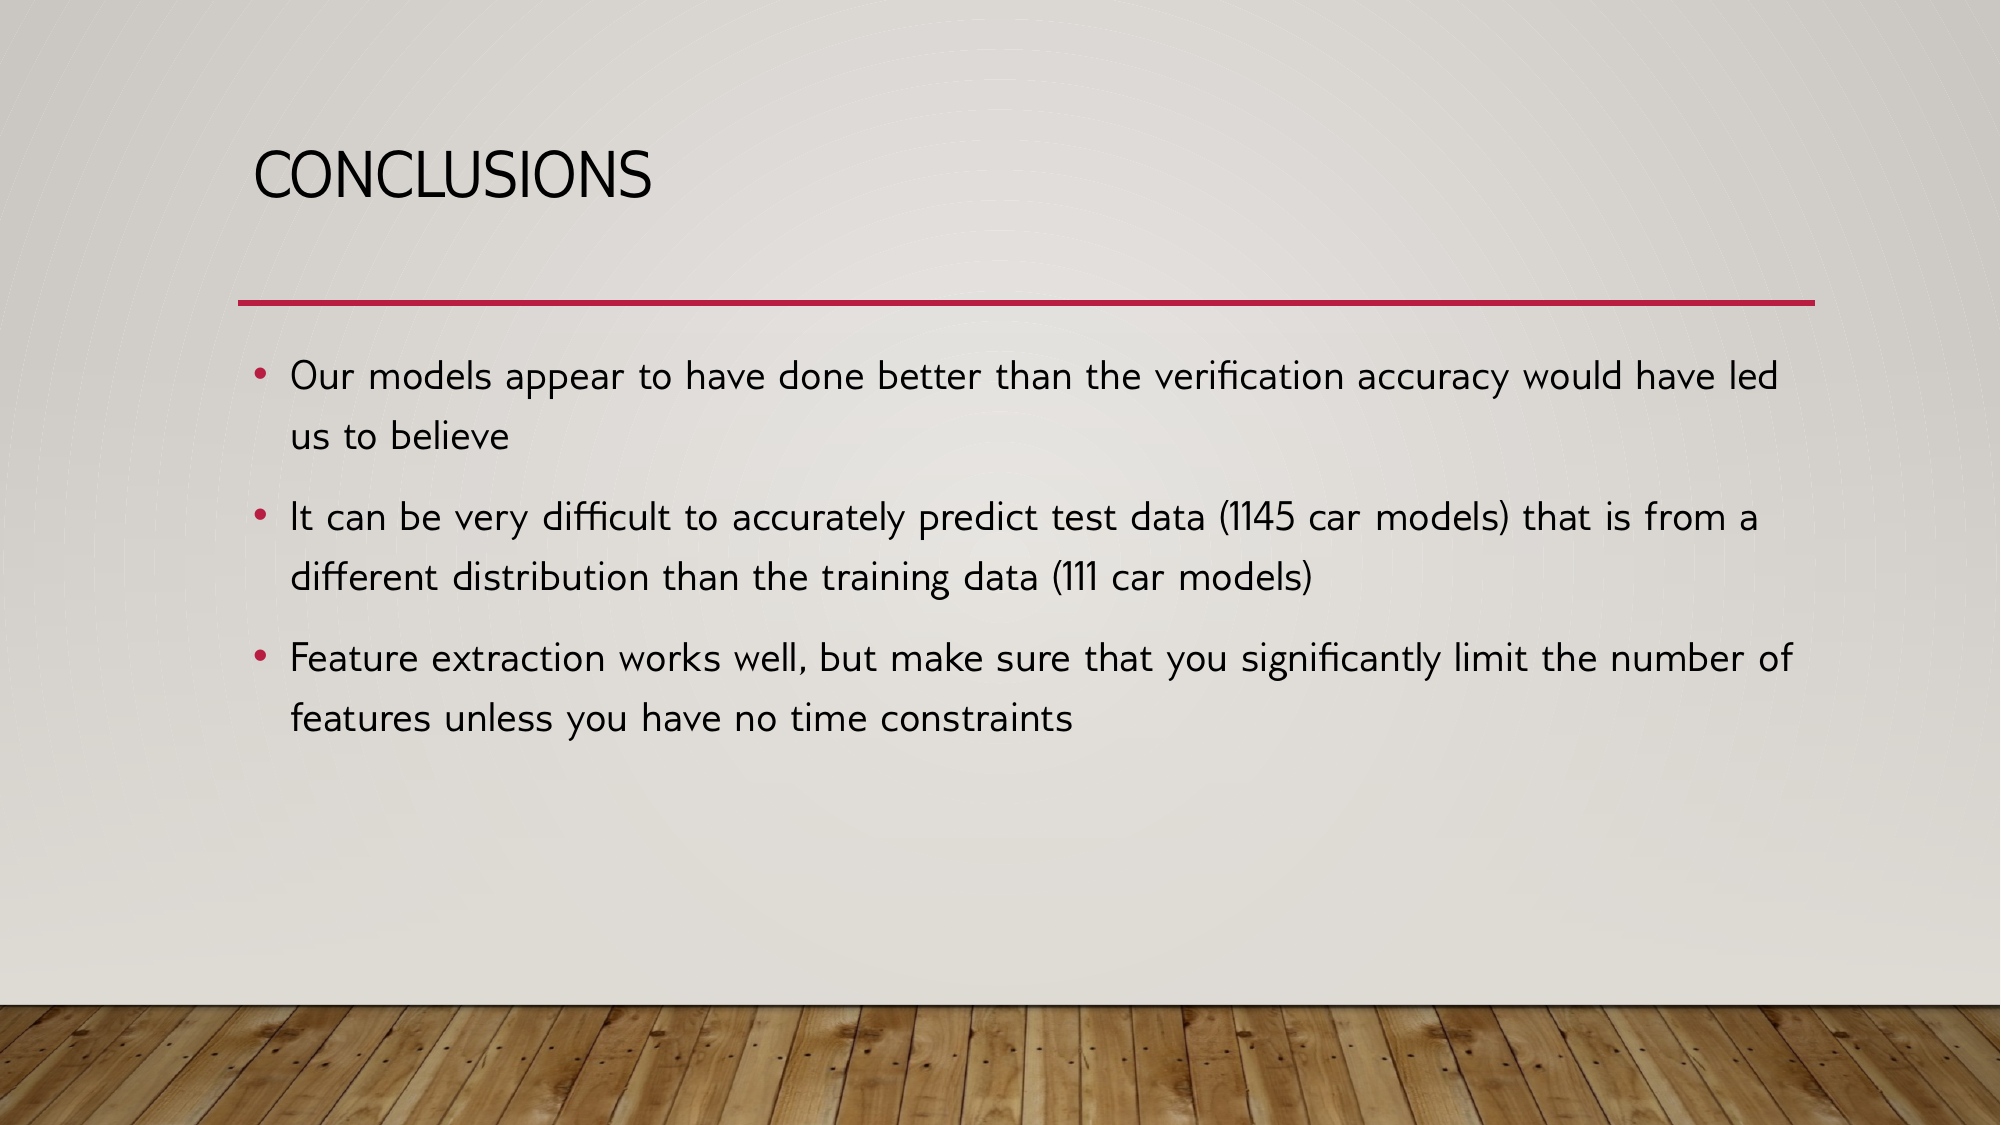

# Conclusions
Our models appear to have done better than the verification accuracy would have led us to believe
It can be very difficult to accurately predict test data (1145 car models) that is from a different distribution than the training data (111 car models)
Feature extraction works well, but make sure that you significantly limit the number of features unless you have no time constraints